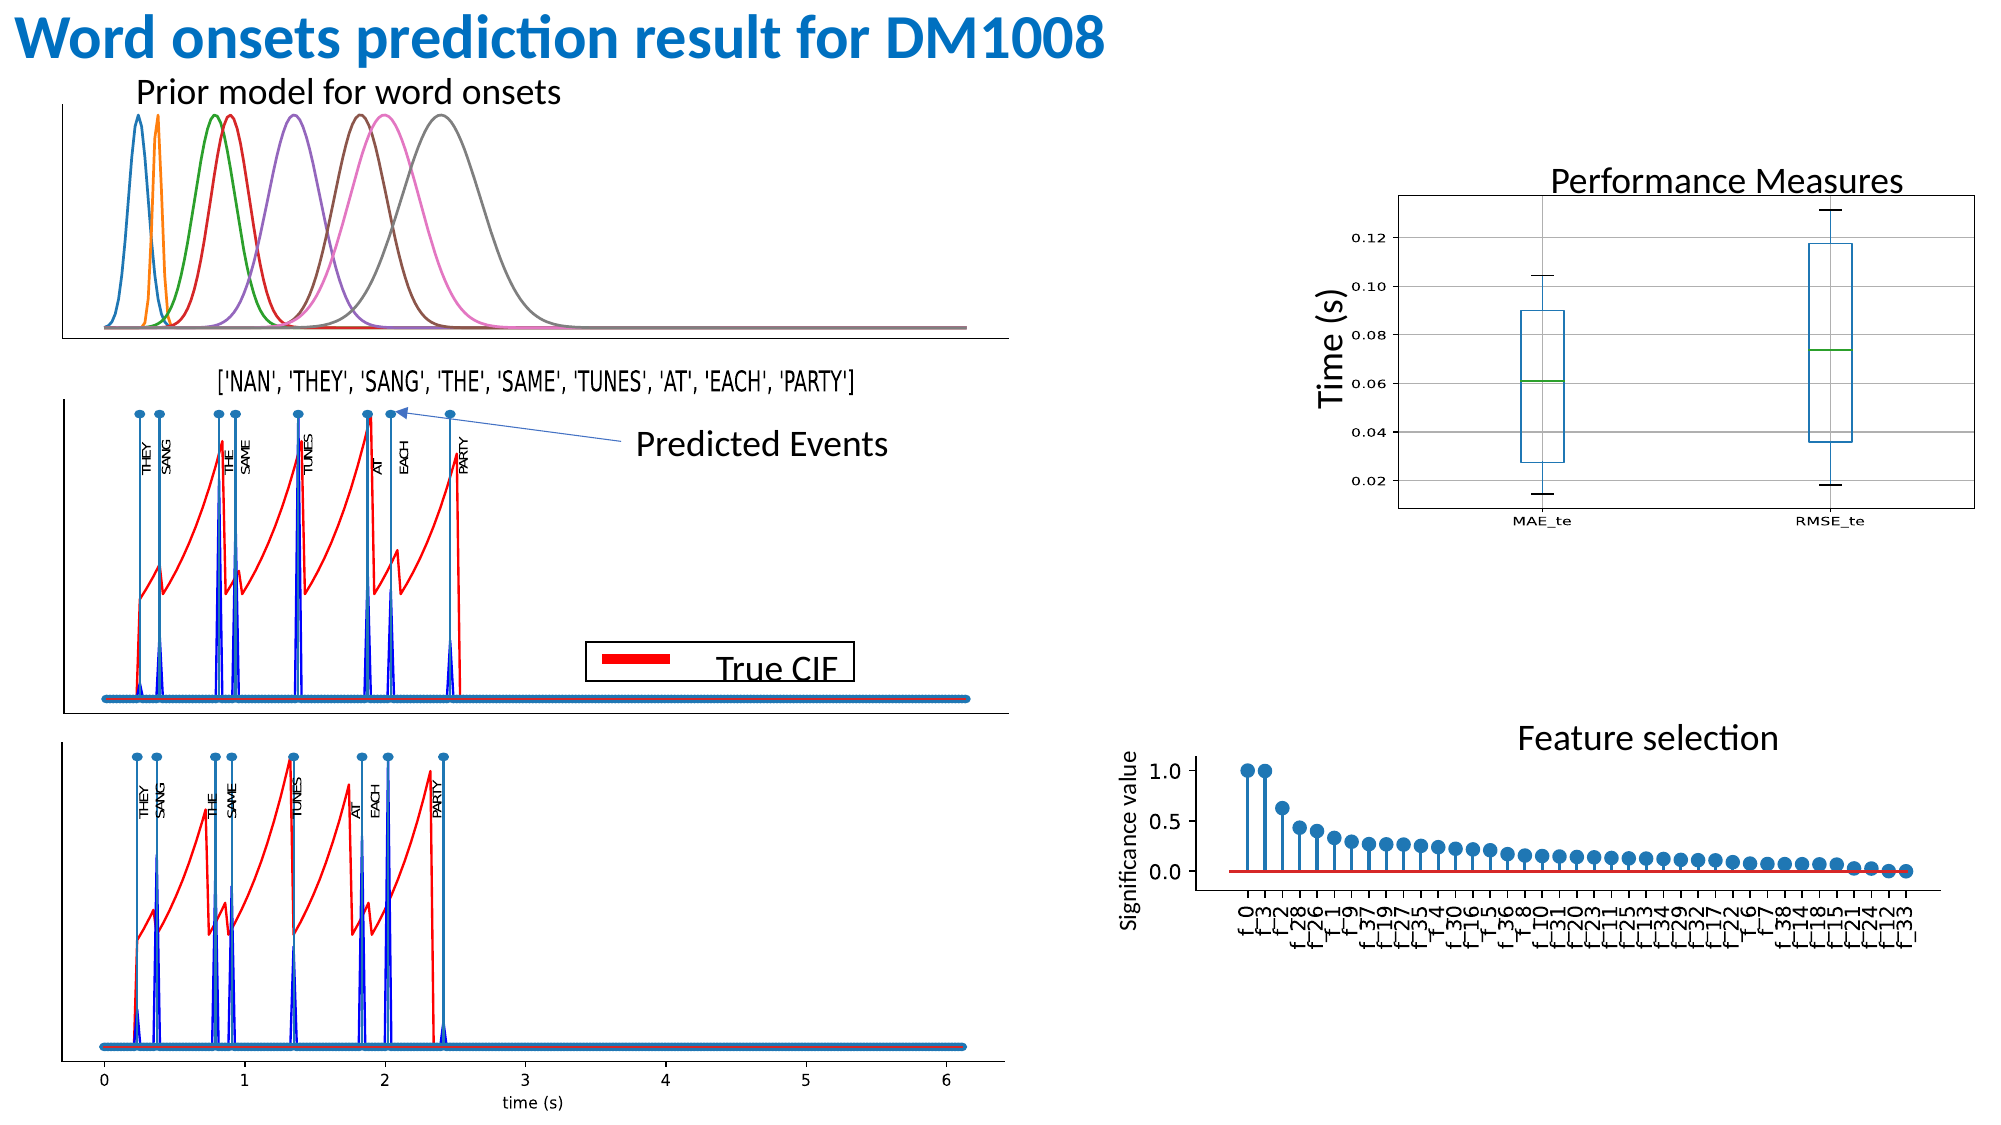

Word onsets prediction result for DM1008
Prior model for word onsets

Performance Measures

Time (s)

Predicted Events

True CIF

Feature selection

Significance value